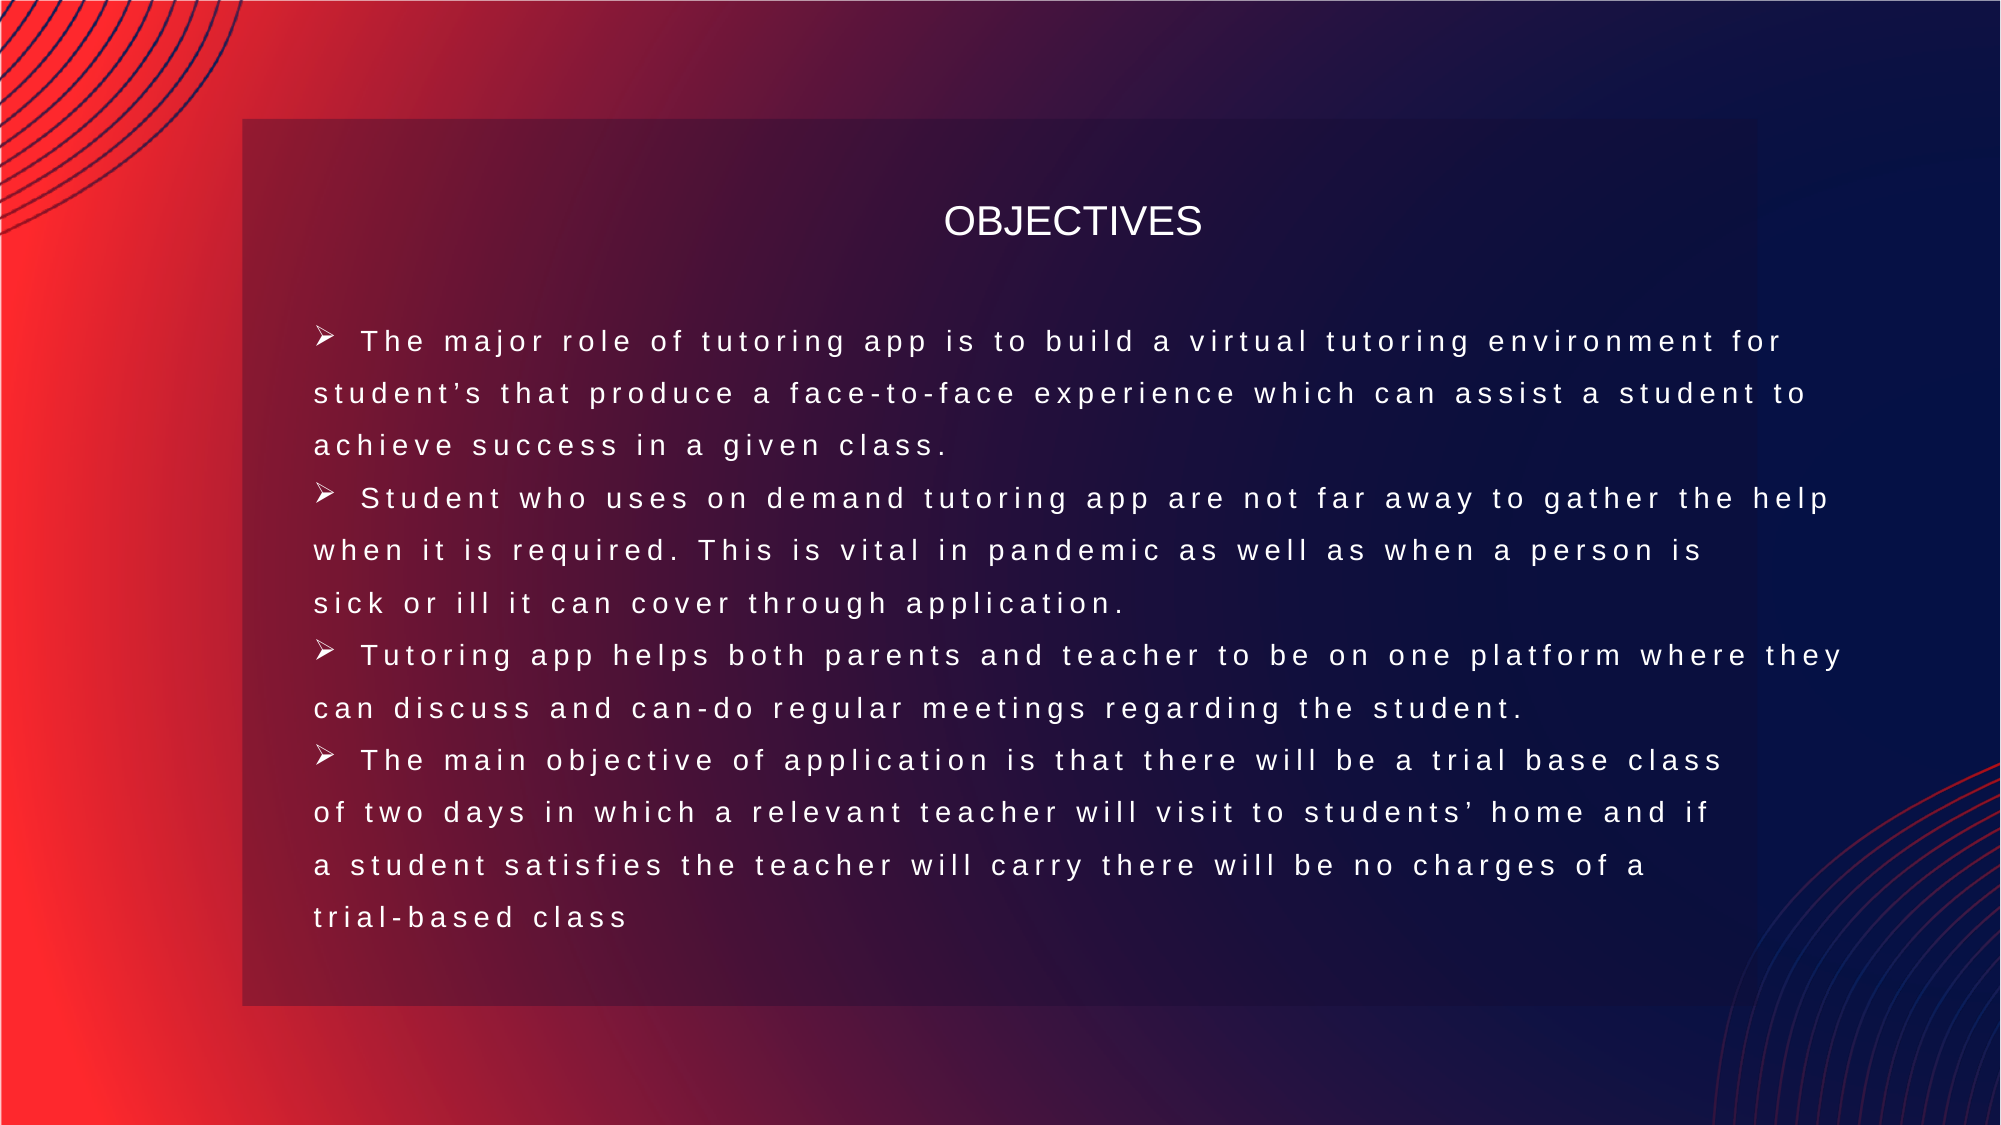

OBJECTIVES
The major role of tutoring app is to build a virtual tutoring environment for
student’s that produce a face-to-face experience which can assist a student to
achieve success in a given class.
Student who uses on demand tutoring app are not far away to gather the help
when it is required. This is vital in pandemic as well as when a person is
sick or ill it can cover through application.
Tutoring app helps both parents and teacher to be on one platform where they
can discuss and can-do regular meetings regarding the student.
The main objective of application is that there will be a trial base class
of two days in which a relevant teacher will visit to students’ home and if
a student satisfies the teacher will carry there will be no charges of a
trial-based class